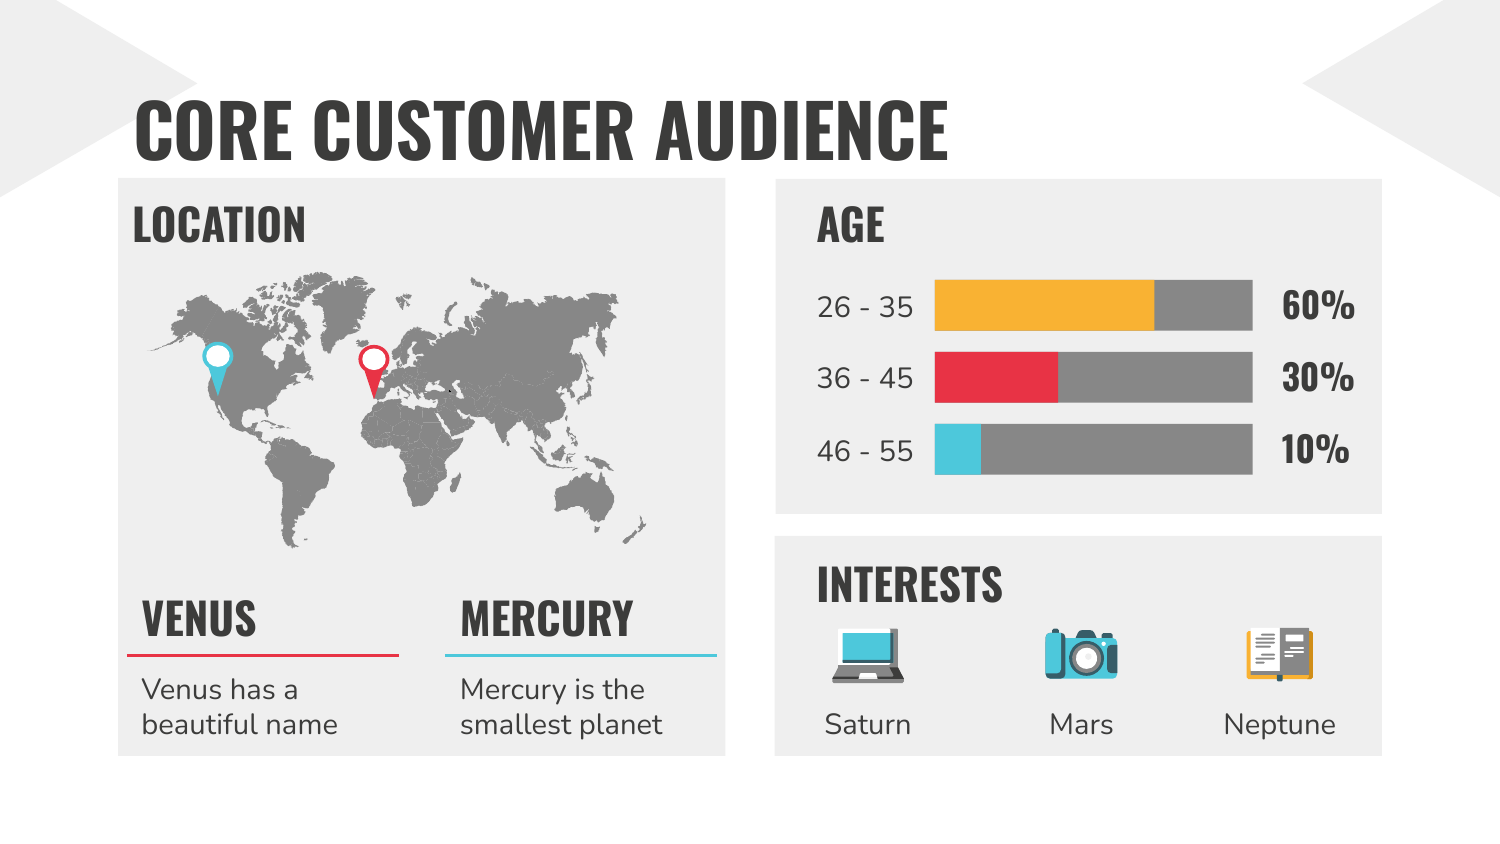

# CORE CUSTOMER AUDIENCE

LOCATION
AGE

60%
26 - 35

30%

36 - 45

10%
46 - 55

INTERESTS
VENUS
MERCURY

Venus has a beautiful name
Mercury is the smallest planet
Saturn
Mars
Neptune